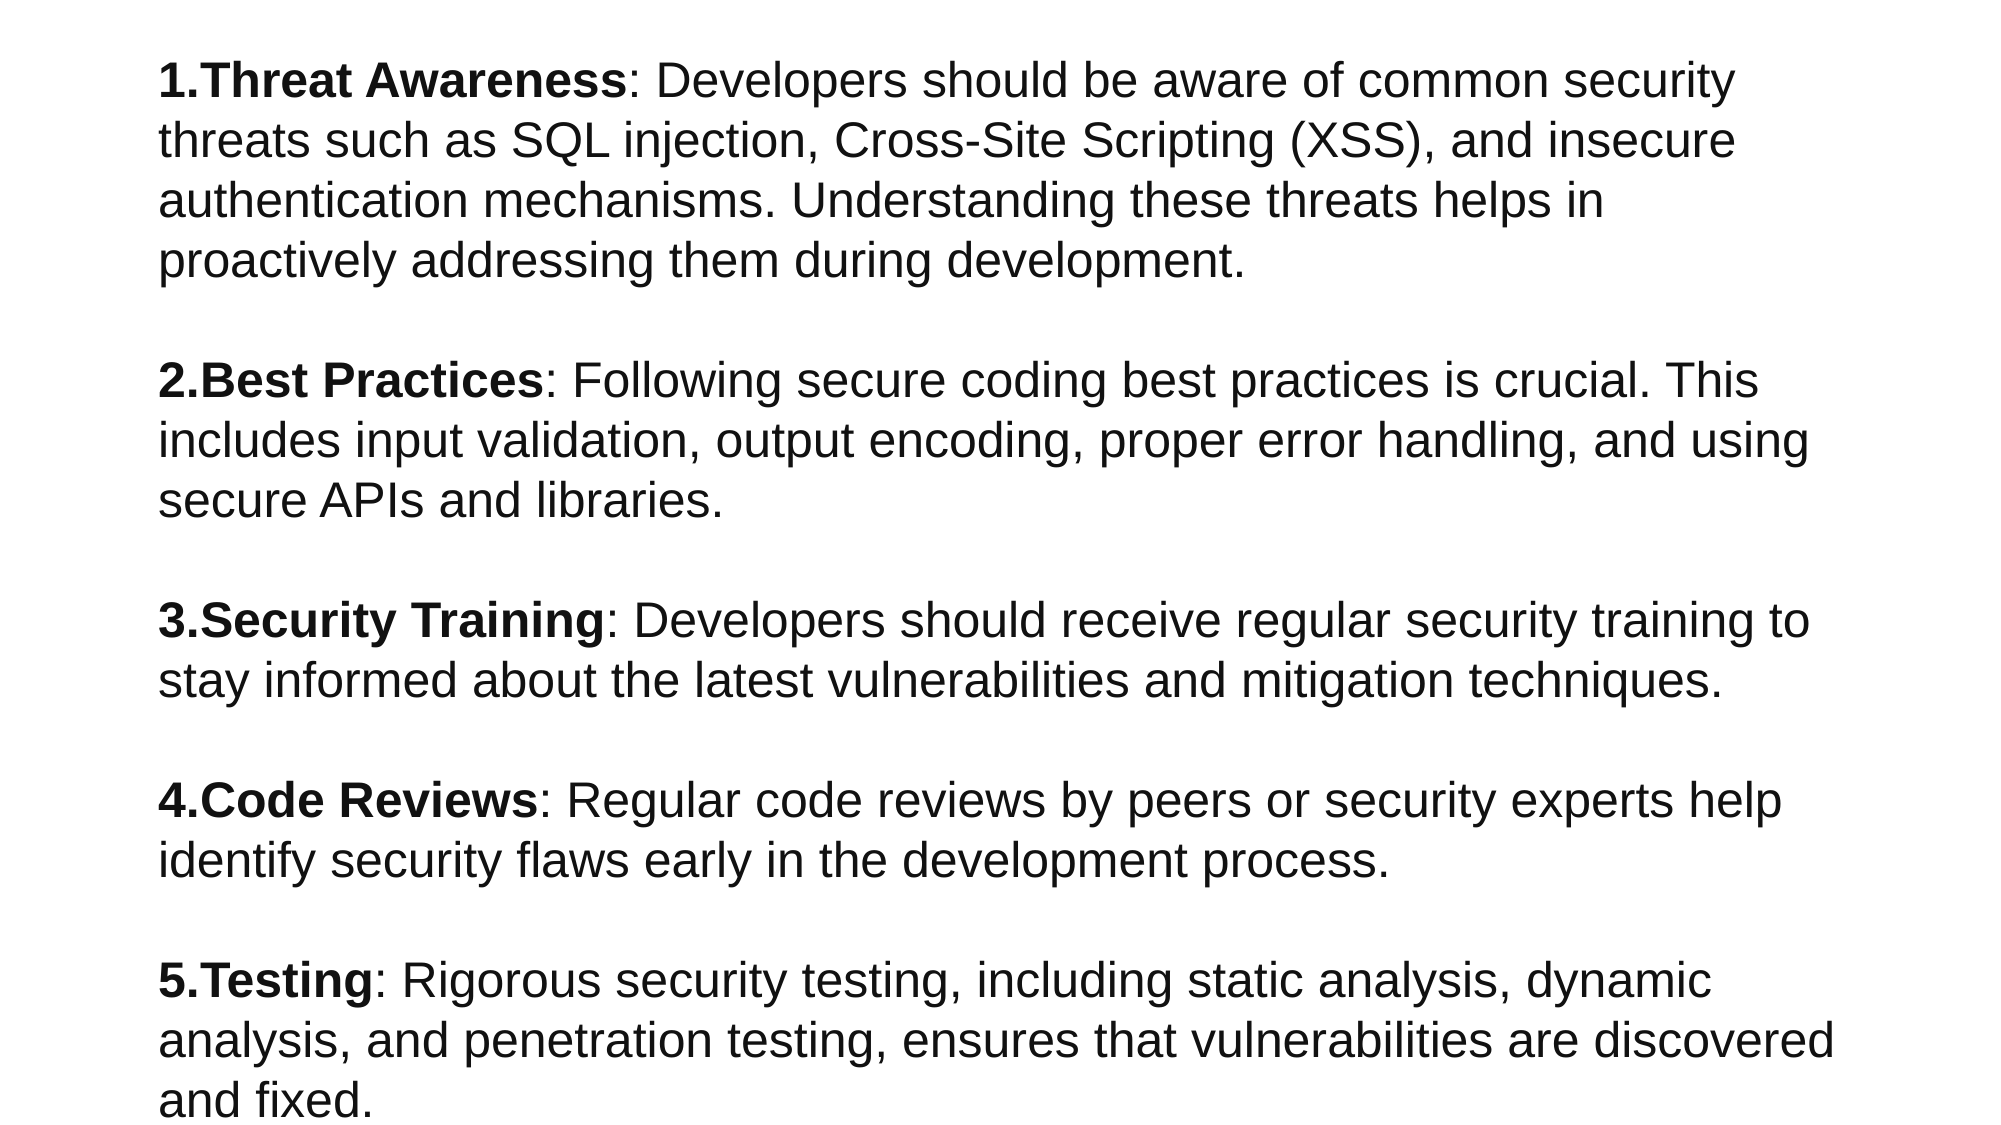

Threat Awareness: Developers should be aware of common security threats such as SQL injection, Cross-Site Scripting (XSS), and insecure authentication mechanisms. Understanding these threats helps in proactively addressing them during development.

Best Practices: Following secure coding best practices is crucial. This includes input validation, output encoding, proper error handling, and using secure APIs and libraries.

Security Training: Developers should receive regular security training to stay informed about the latest vulnerabilities and mitigation techniques.

Code Reviews: Regular code reviews by peers or security experts help identify security flaws early in the development process.

Testing: Rigorous security testing, including static analysis, dynamic analysis, and penetration testing, ensures that vulnerabilities are discovered and fixed.